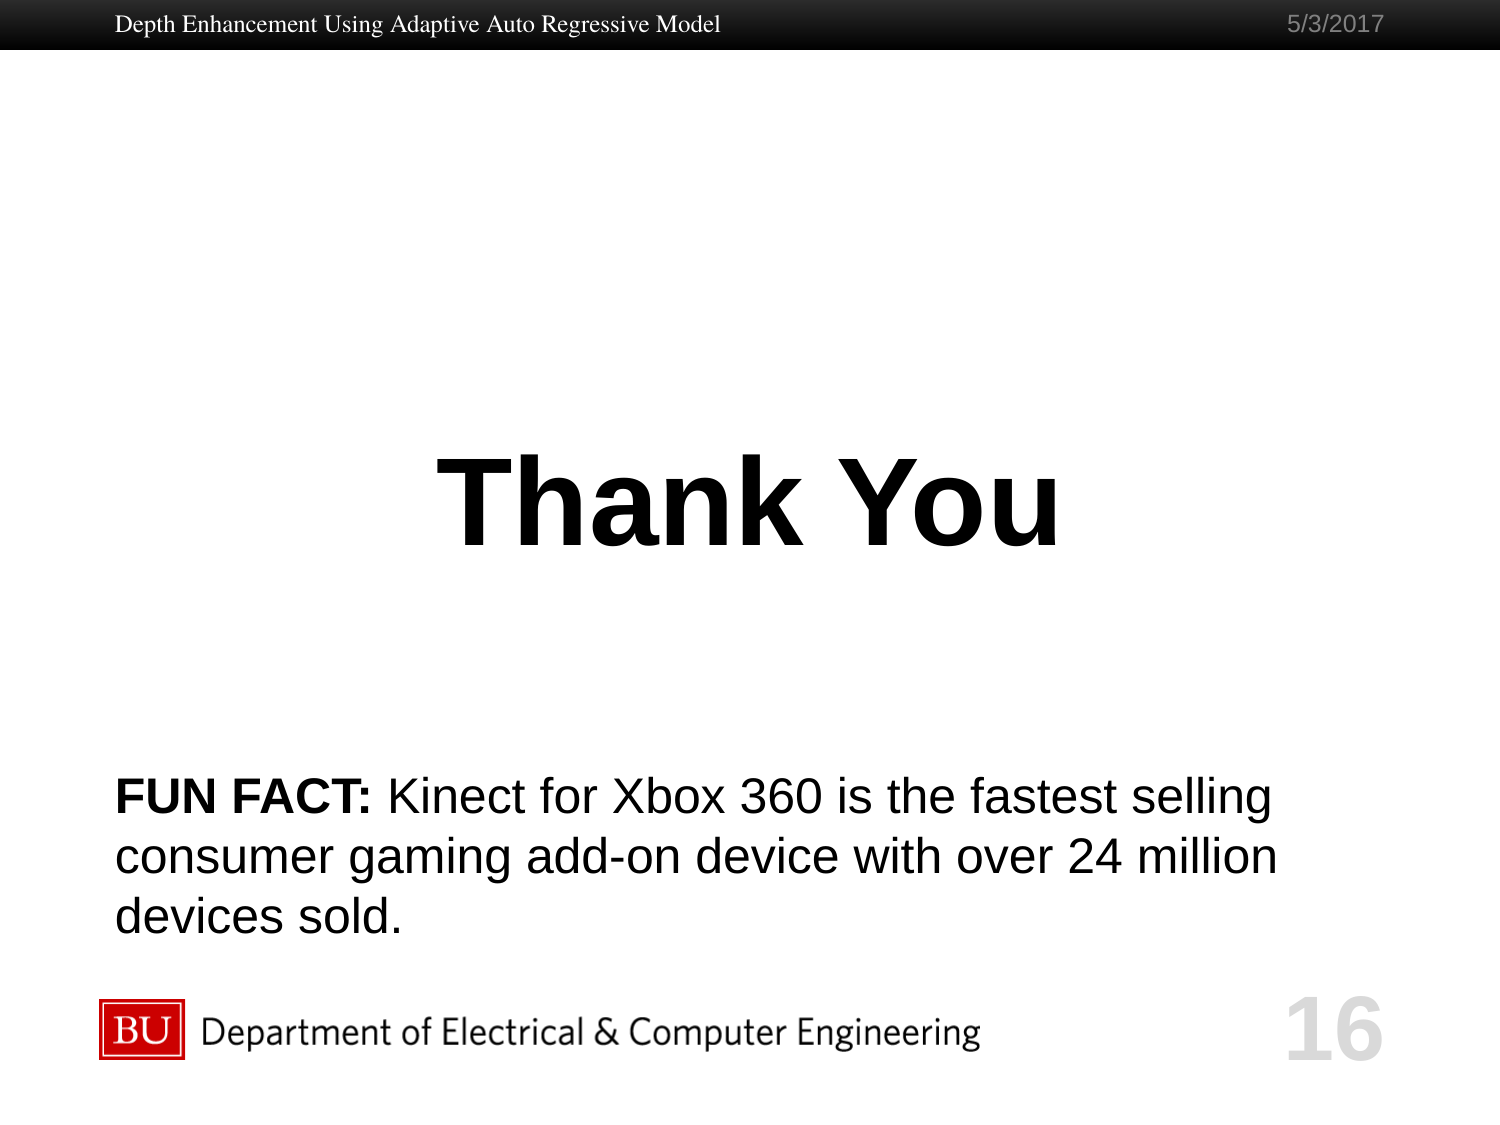

Depth Enhancement Using Adaptive Auto Regressive Model
5/3/2017
# Thank You
FUN FACT: Kinect for Xbox 360 is the fastest selling consumer gaming add-on device with over 24 million devices sold.
16